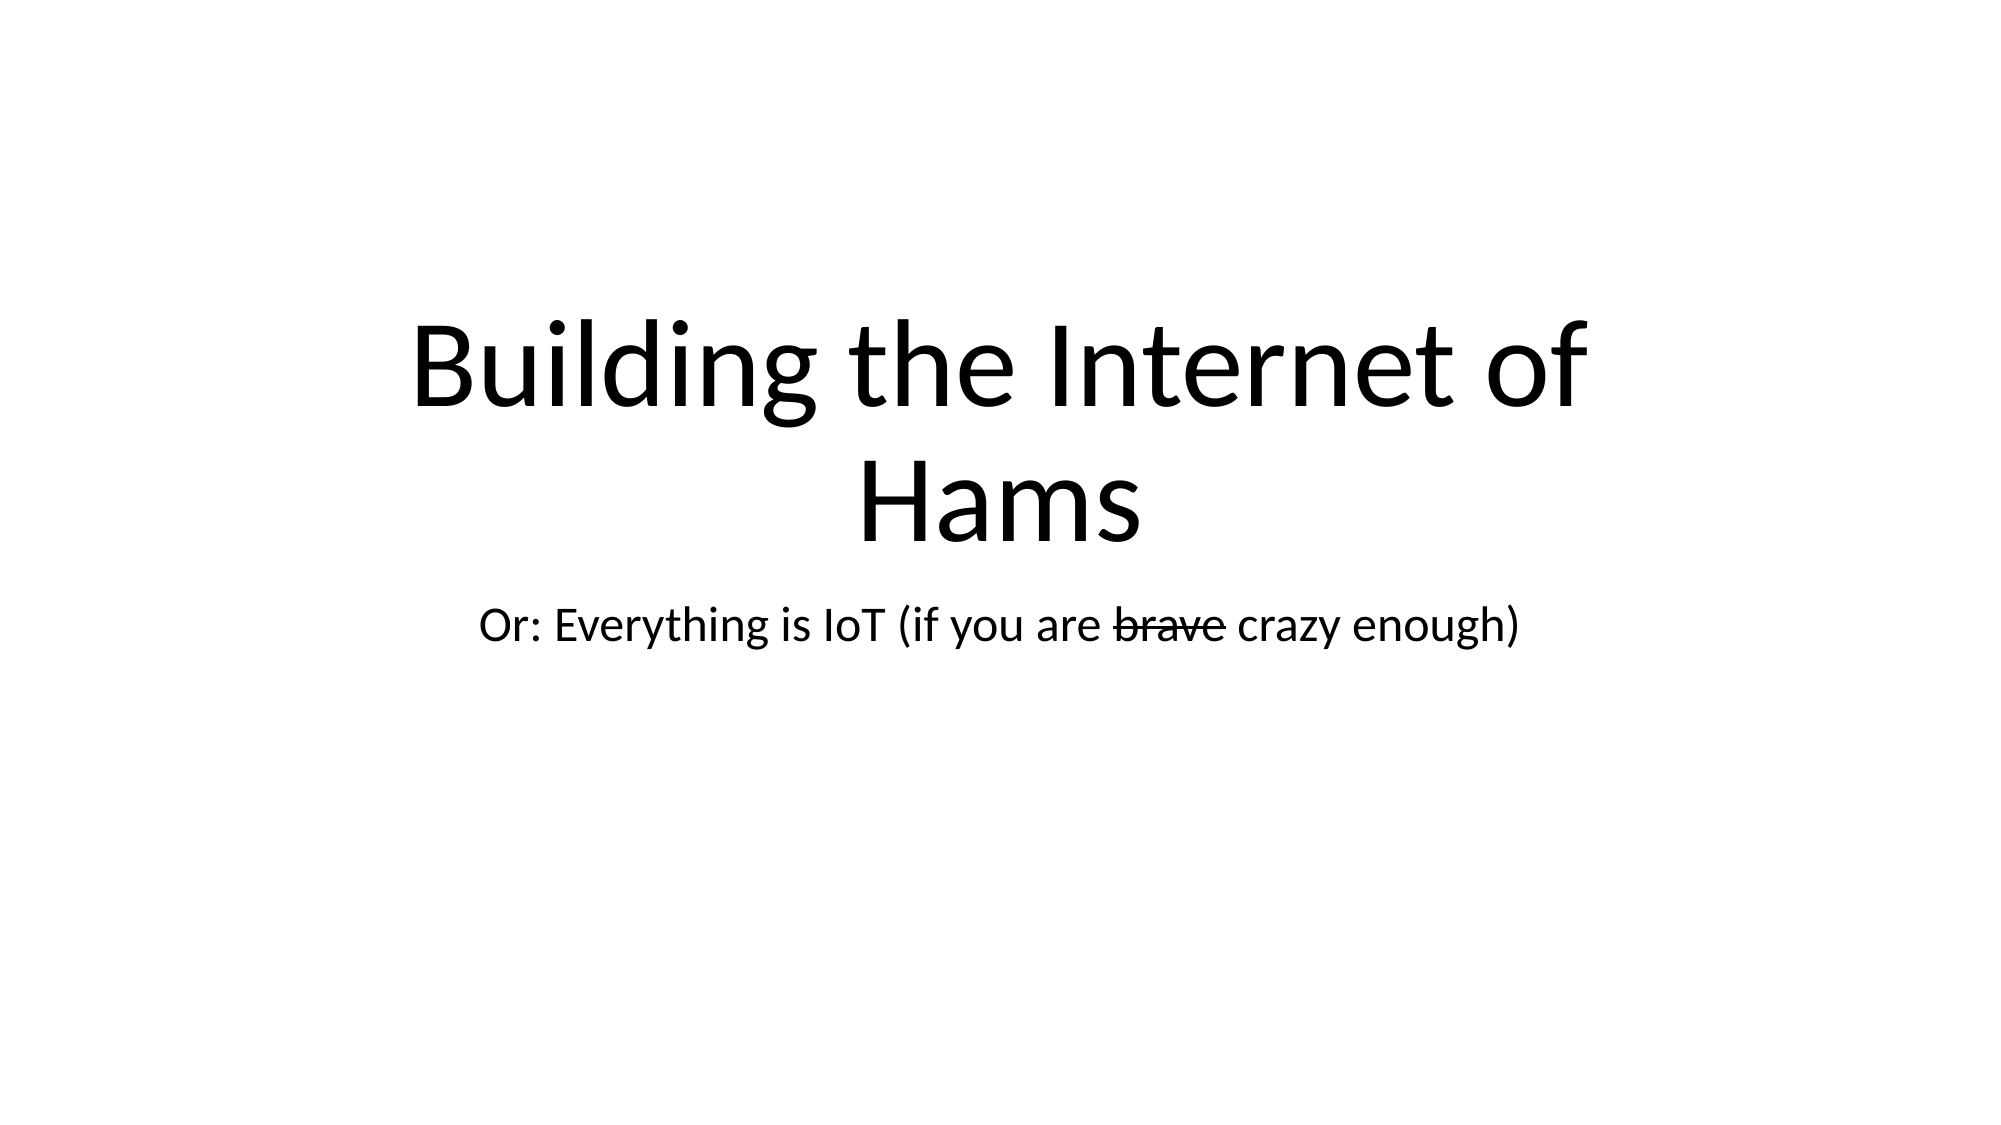

# Building the Internet of Hams
Or: Everything is IoT (if you are brave crazy enough)